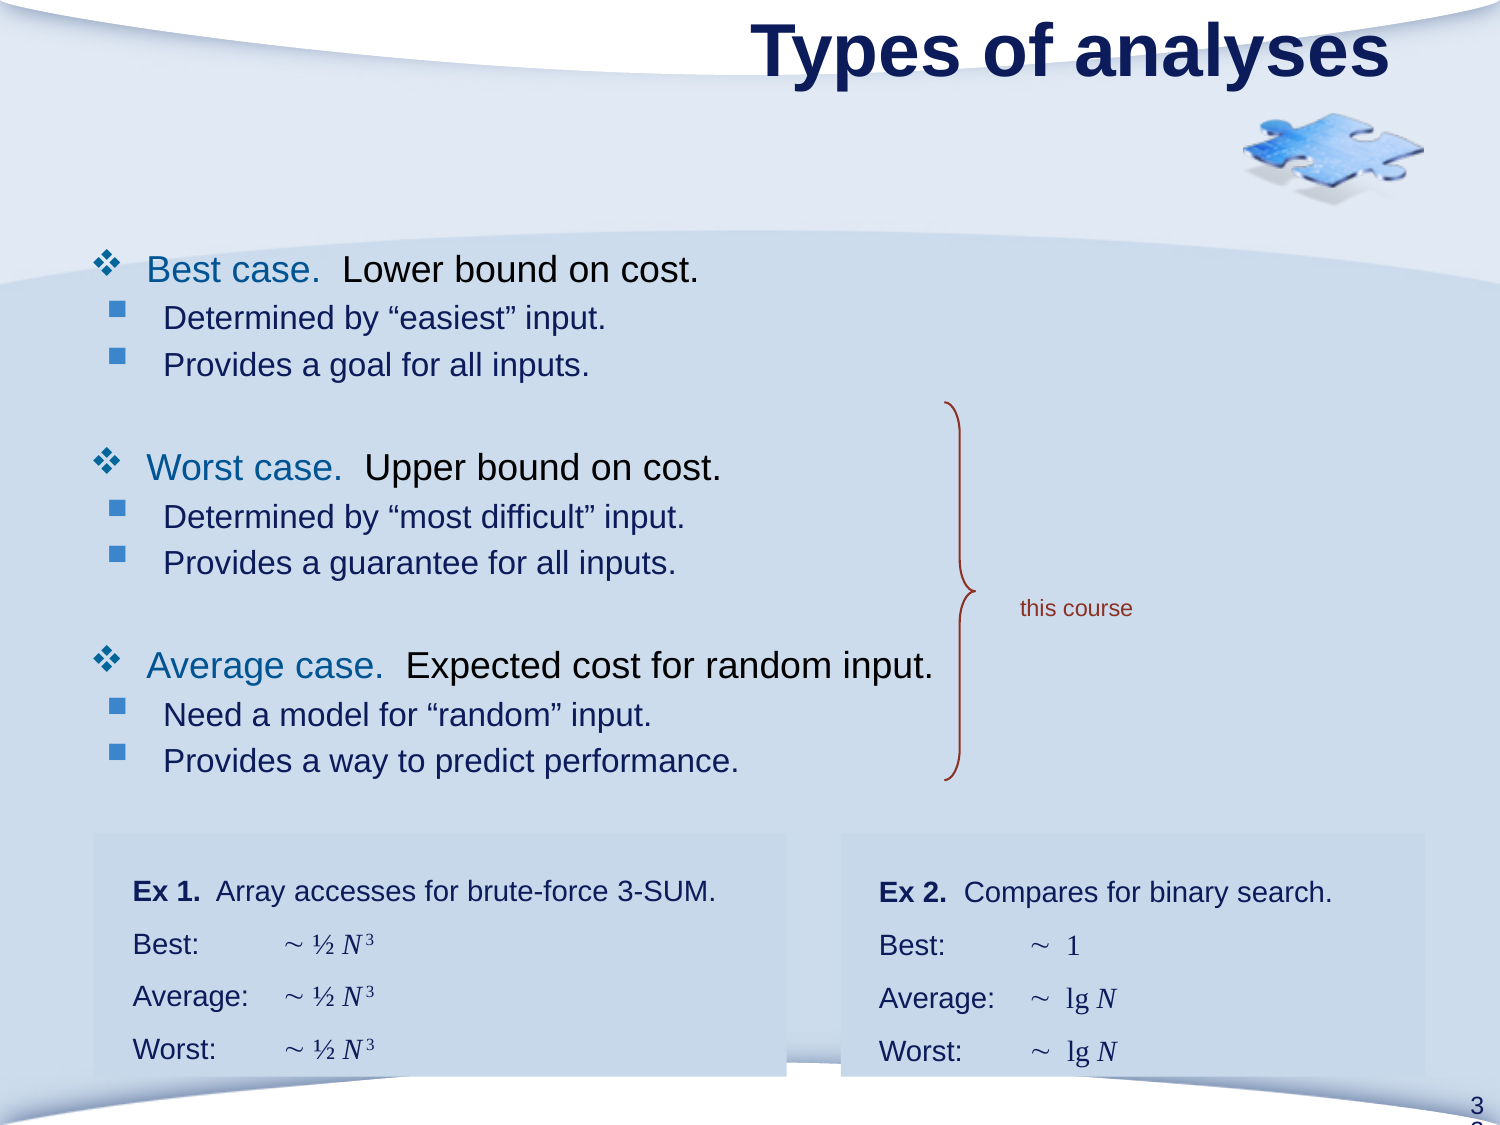

# Types of analyses
Best case.  Lower bound on cost.
Determined by “easiest” input.
Provides a goal for all inputs.

Worst case.  Upper bound on cost.
Determined by “most difficult” input.
Provides a guarantee for all inputs.

Average case.  Expected cost for random input.
Need a model for “random” input.
Provides a way to predict performance.

this course

Ex 1.  Array accesses for brute-force 3-Sum.   Best:          ∼ ½ N 3
Average:    ∼ ½ N 3
Worst:        ∼ ½ N 3

Ex 2.  Compares for binary search.
Best:          ∼  1
Average:    ∼  lg N
Worst:        ∼  lg N
33